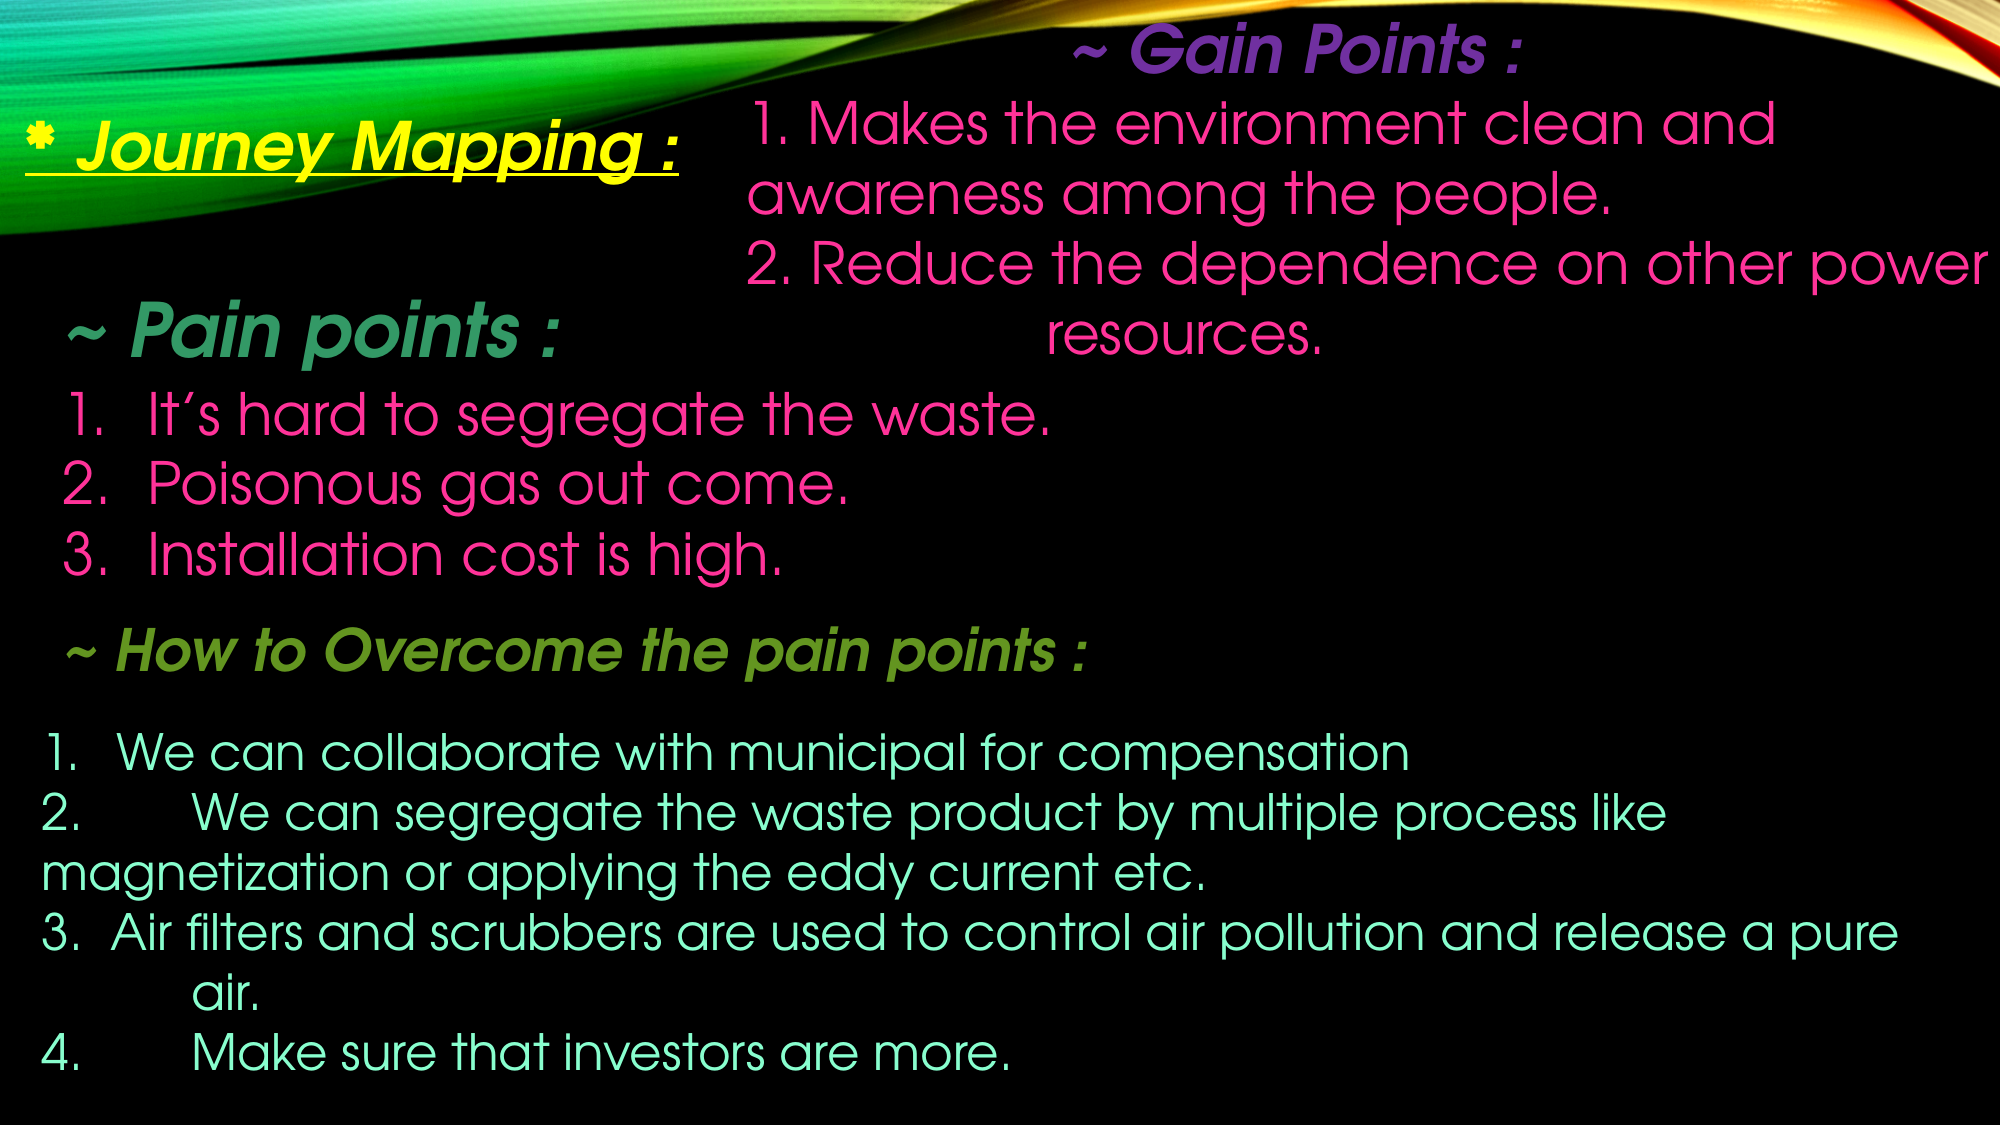

~ Gain Points :
1. Makes the environment clean and  	awareness among the people.
2. Reduce the dependence on other power 	 	resources.
* Journey Mapping :
~ Pain points :
It’s hard to segregate the waste.
Poisonous gas out come.
Installation cost is high.
~ How to Overcome the pain points :
We can collaborate with municipal for compensation
2. 	We can segregate the waste product by multiple process like	magnetization or applying the eddy current etc.
3.  Air filters and scrubbers are used to control air pollution and release a pure 	air.
4.	Make sure that investors are more.